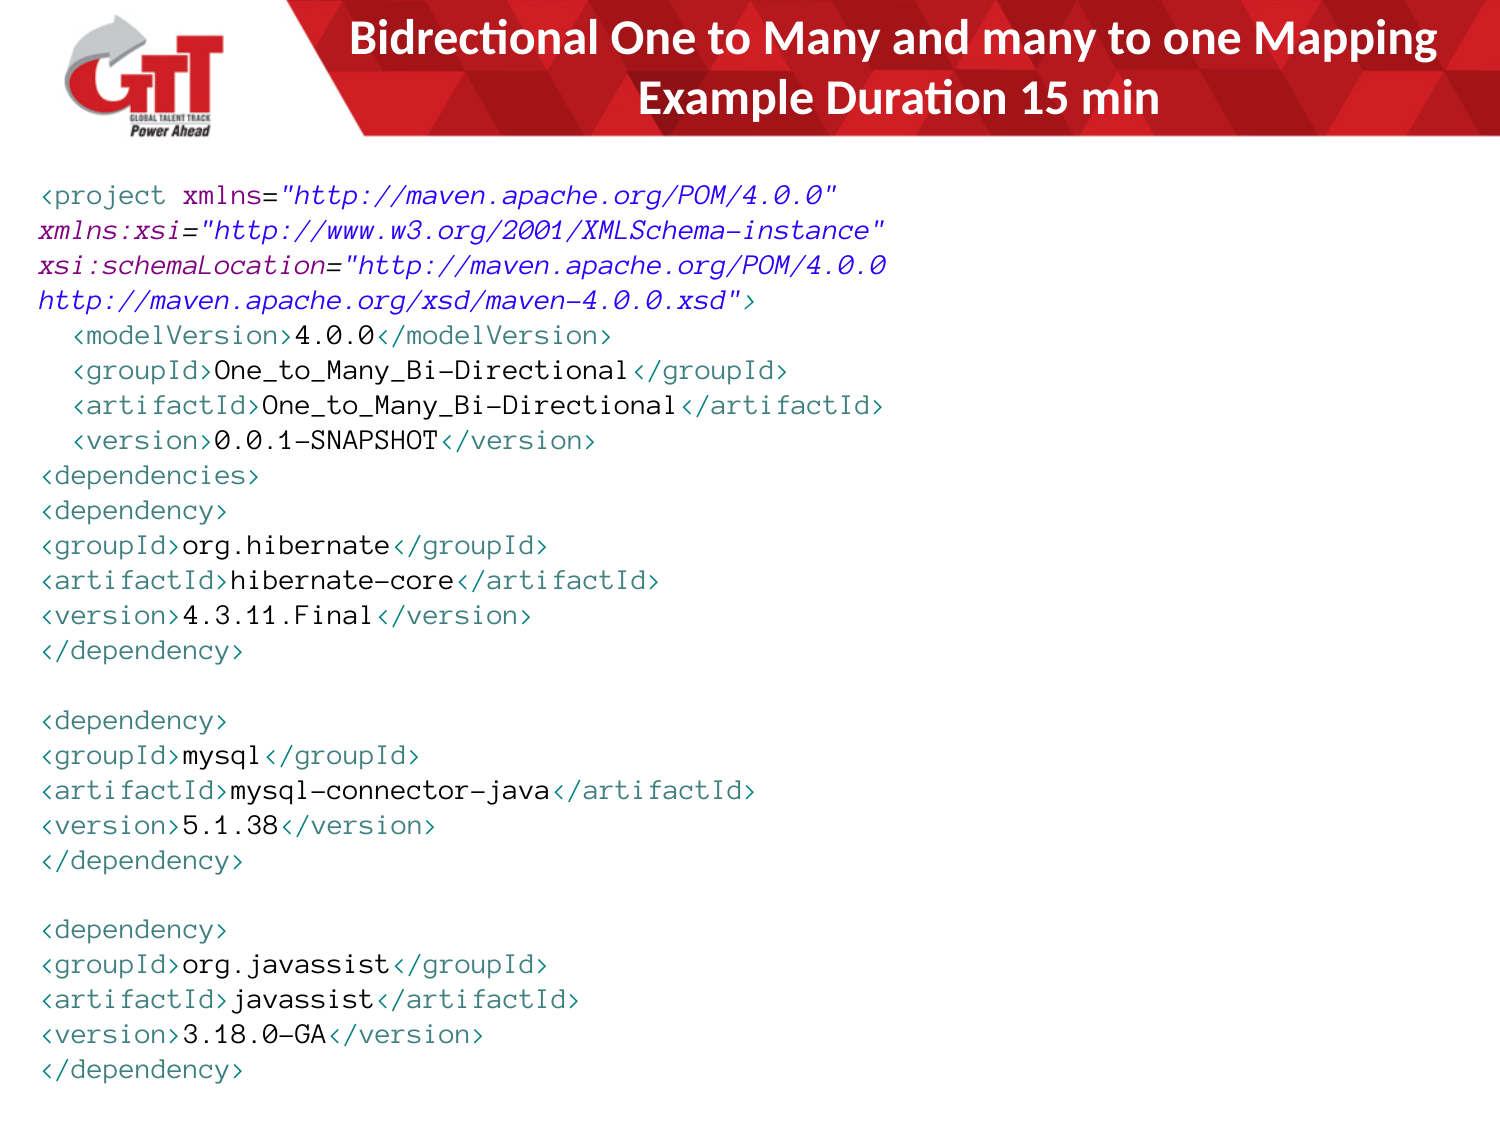

# Bidrectional One to Many and many to one Mapping Example Duration 15 min
<project xmlns="http://maven.apache.org/POM/4.0.0" xmlns:xsi="http://www.w3.org/2001/XMLSchema-instance" xsi:schemaLocation="http://maven.apache.org/POM/4.0.0 http://maven.apache.org/xsd/maven-4.0.0.xsd">
  <modelVersion>4.0.0</modelVersion>
  <groupId>One_to_Many_Bi-Directional</groupId>
  <artifactId>One_to_Many_Bi-Directional</artifactId>
  <version>0.0.1-SNAPSHOT</version>
<dependencies>
<dependency>
<groupId>org.hibernate</groupId>
<artifactId>hibernate-core</artifactId>
<version>4.3.11.Final</version>
</dependency>

<dependency>
<groupId>mysql</groupId>
<artifactId>mysql-connector-java</artifactId>
<version>5.1.38</version>
</dependency>

<dependency>
<groupId>org.javassist</groupId>
<artifactId>javassist</artifactId>
<version>3.18.0-GA</version>
</dependency>